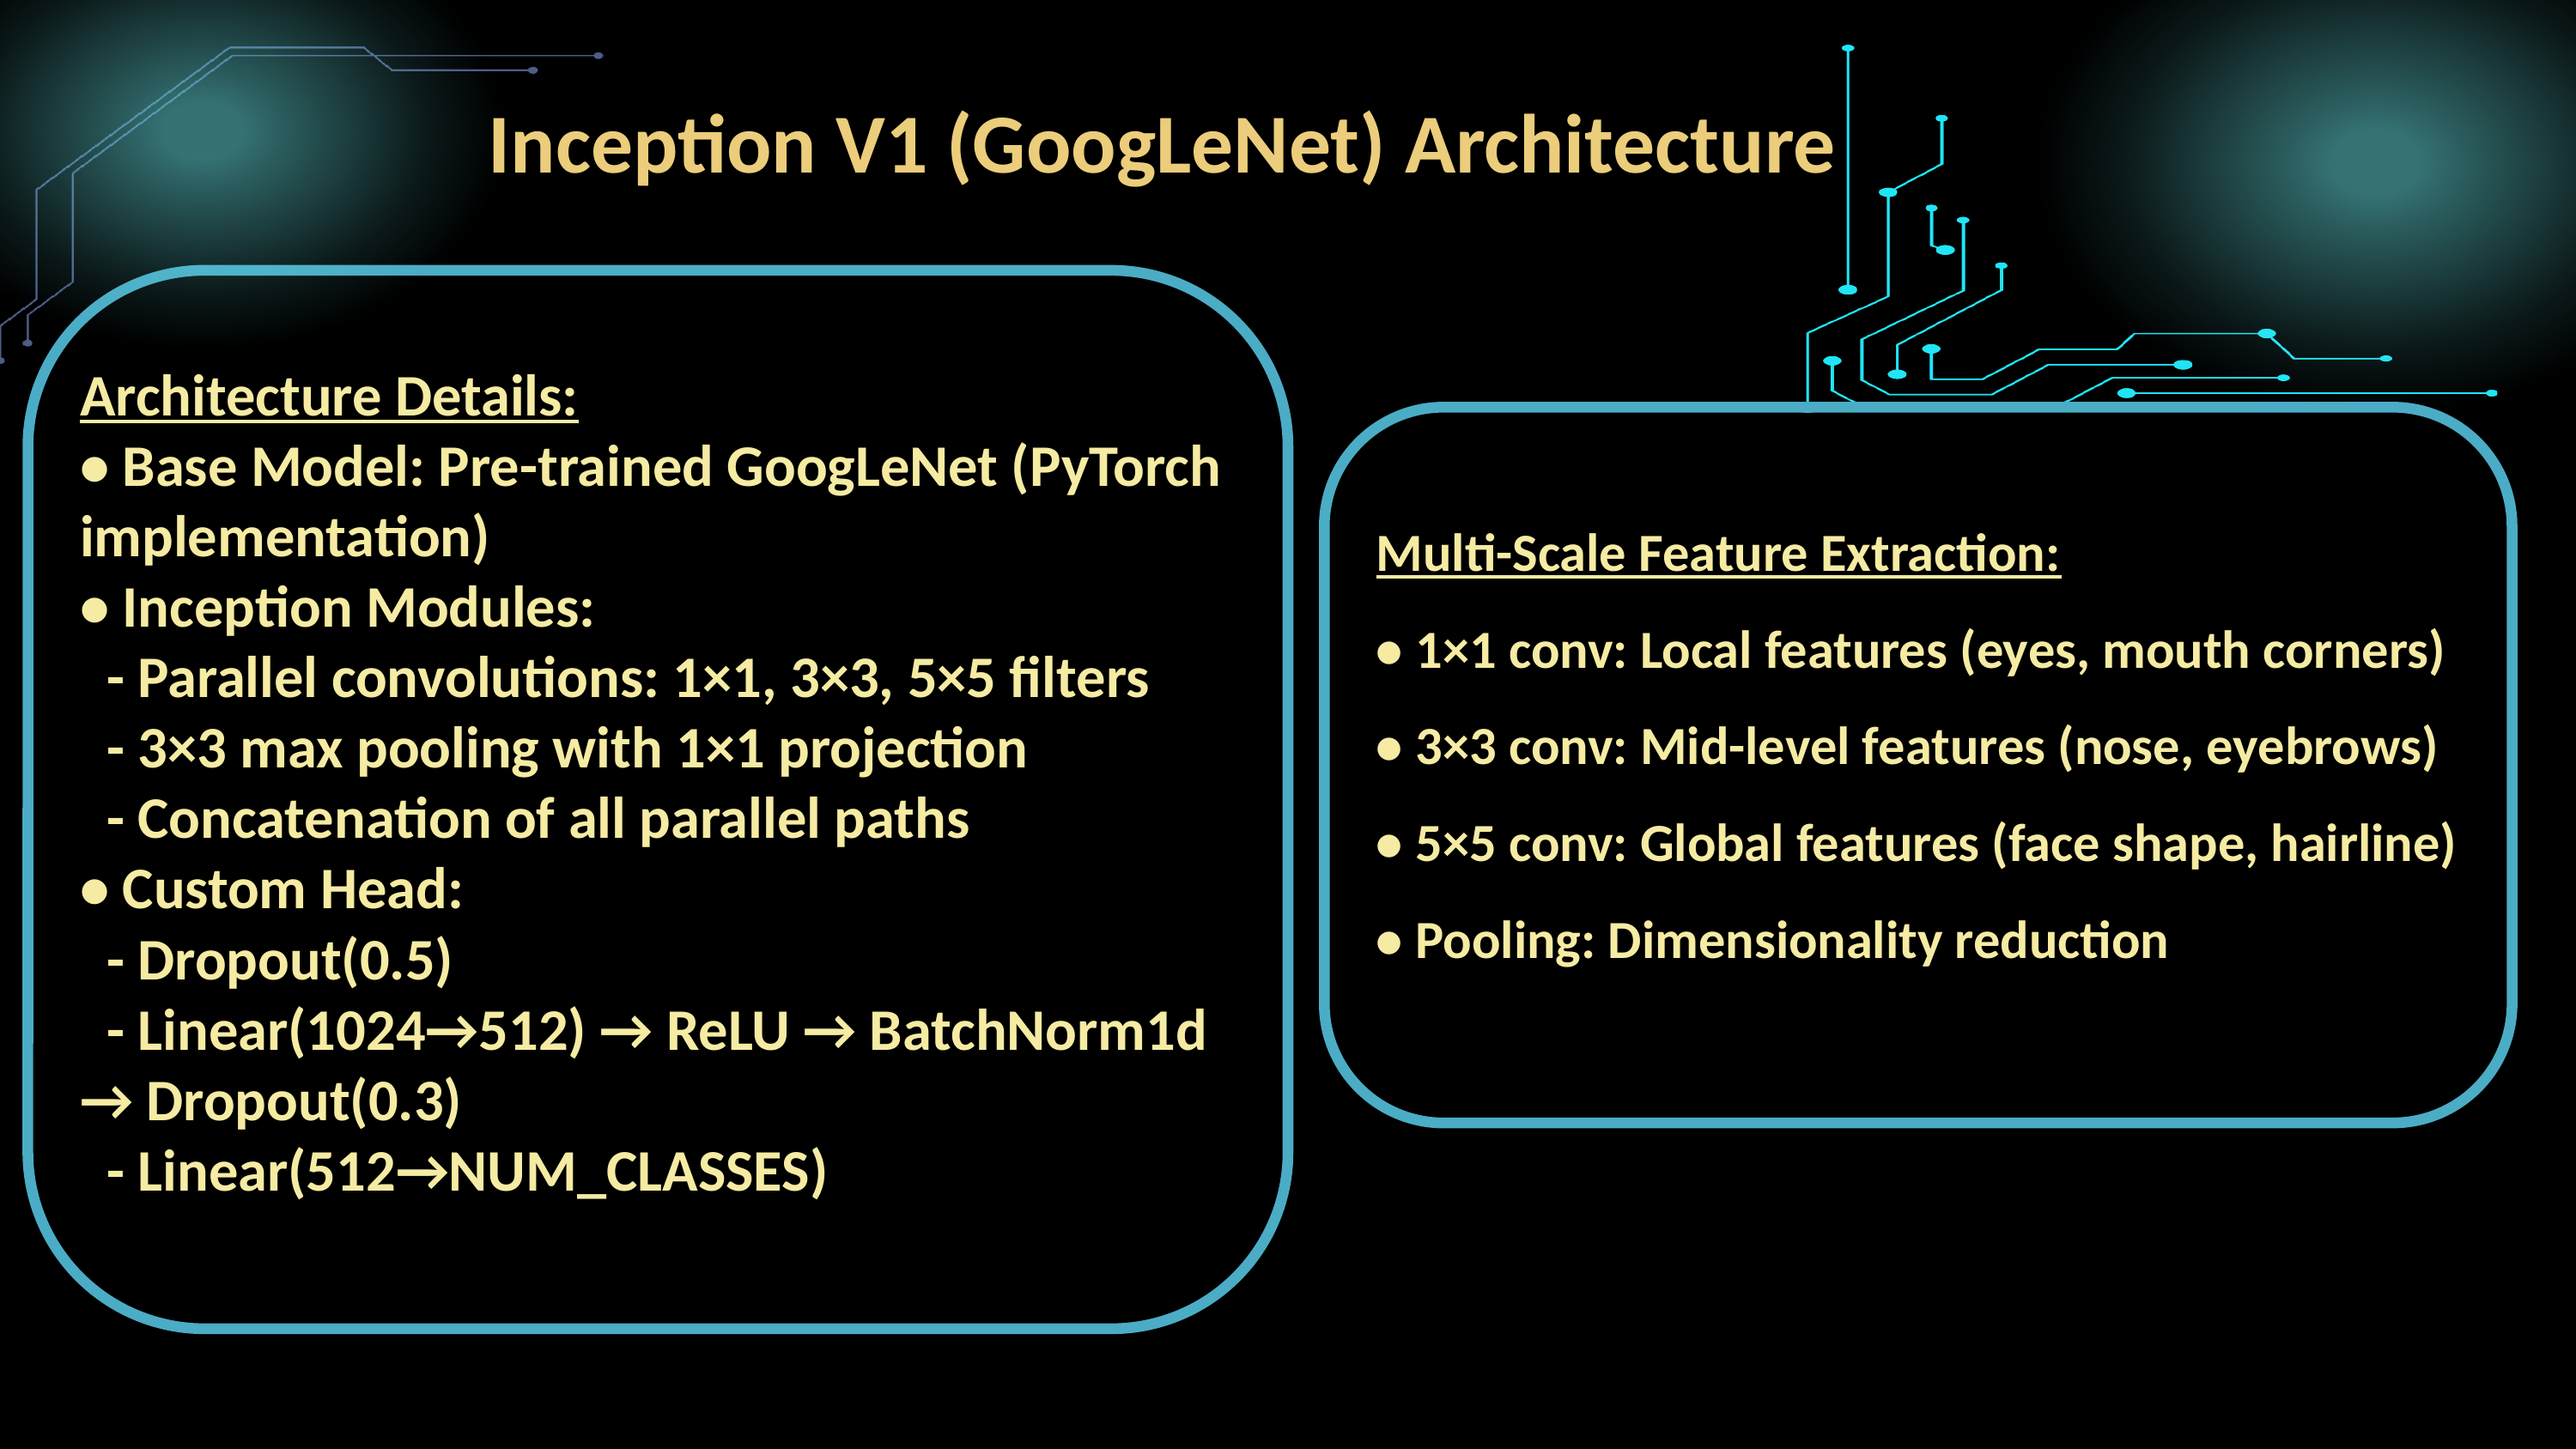

Inception V1 (GoogLeNet) Architecture

Architecture Details:
• Base Model: Pre-trained GoogLeNet (PyTorch implementation)
• Inception Modules:
  - Parallel convolutions: 1×1, 3×3, 5×5 filters
  - 3×3 max pooling with 1×1 projection
  - Concatenation of all parallel paths
• Custom Head:
  - Dropout(0.5)
  - Linear(1024→512) → ReLU → BatchNorm1d → Dropout(0.3)
  - Linear(512→NUM_CLASSES)

Multi-Scale Feature Extraction:
• 1×1 conv: Local features (eyes, mouth corners)
• 3×3 conv: Mid-level features (nose, eyebrows)
• 5×5 conv: Global features (face shape, hairline)
• Pooling: Dimensionality reduction